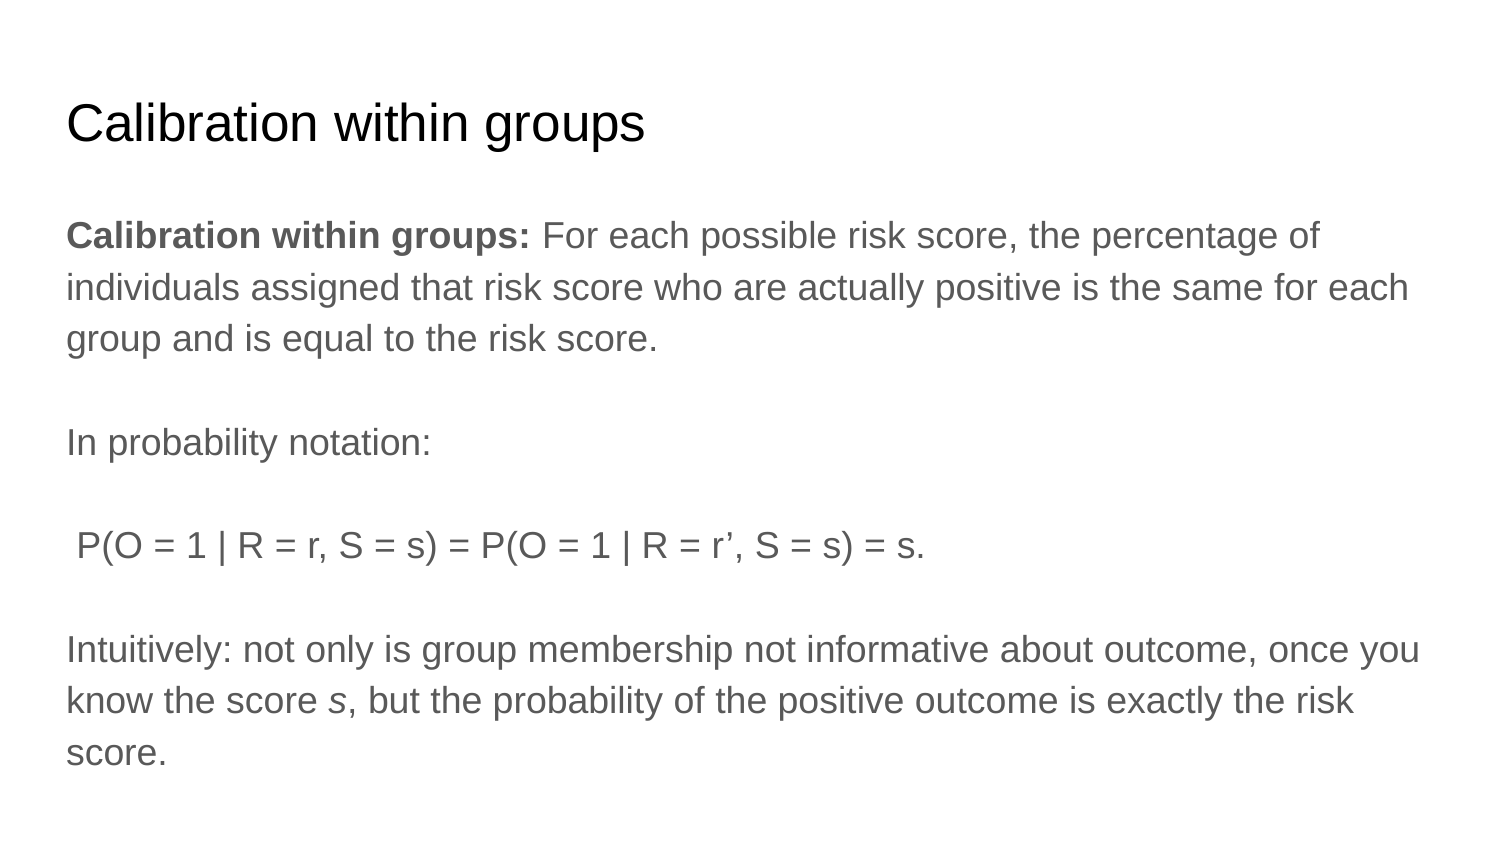

# Calibration within groups
Calibration within groups: For each possible risk score, the percentage of individuals assigned that risk score who are actually positive is the same for each group and is equal to the risk score.
In probability notation:
 P(O = 1 | R = r, S = s) = P(O = 1 | R = r’, S = s) = s.
Intuitively: not only is group membership not informative about outcome, once you know the score s, but the probability of the positive outcome is exactly the risk score.